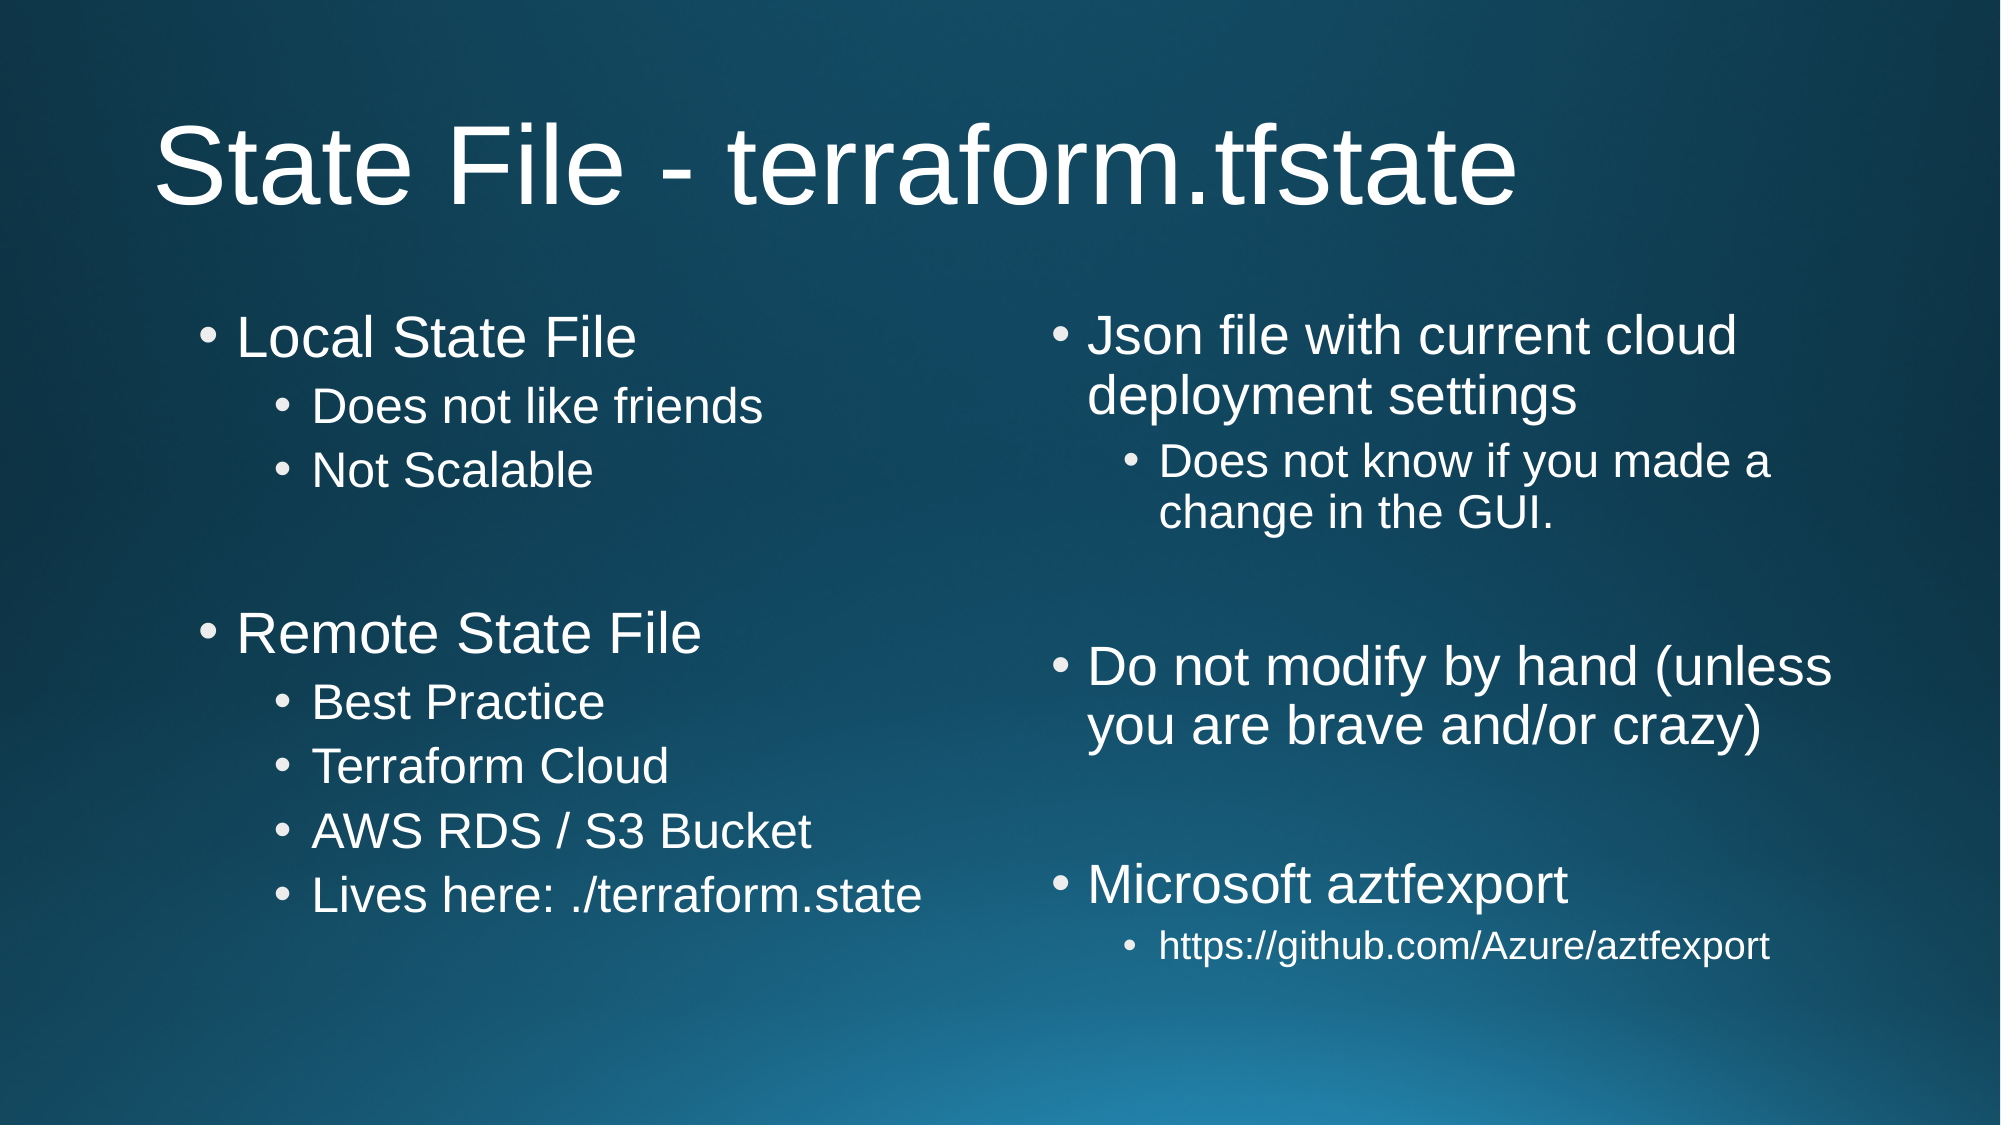

# State File - terraform.tfstate
Local State File
Does not like friends
Not Scalable

Remote State File
Best Practice
Terraform Cloud
AWS RDS / S3 Bucket
Lives here: ./terraform.state

Json file with current cloud deployment settings
Does not know if you made a change in the GUI.

Do not modify by hand (unless you are brave and/or crazy)

Microsoft aztfexport
https://github.com/Azure/aztfexport